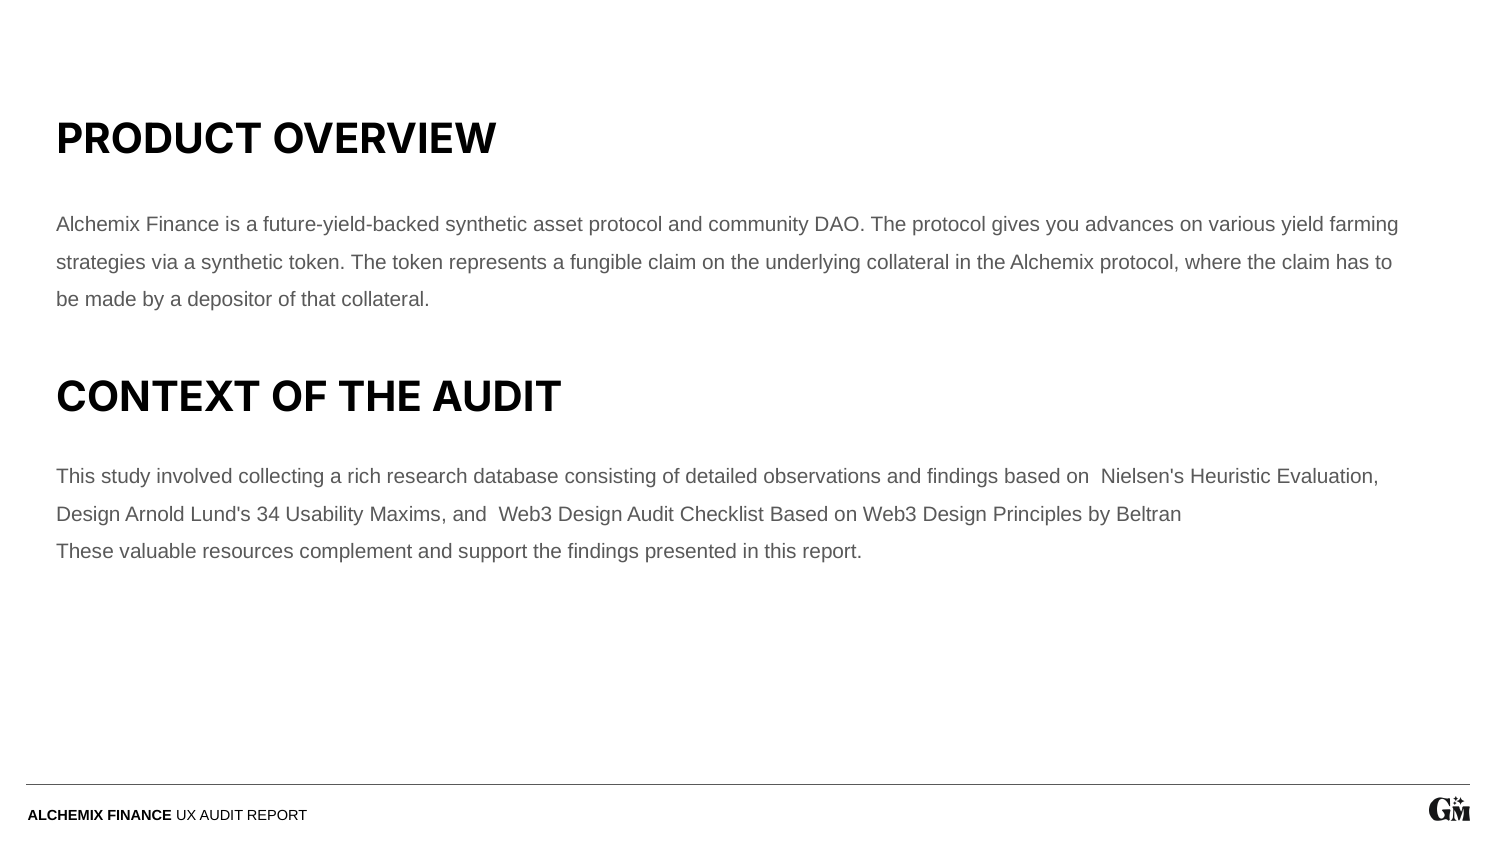

PRODUCT OVERVIEW
Alchemix Finance is a future-yield-backed synthetic asset protocol and community DAO. The protocol gives you advances on various yield farming strategies via a synthetic token. The token represents a fungible claim on the underlying collateral in the Alchemix protocol, where the claim has to be made by a depositor of that collateral.
CONTEXT OF THE AUDIT
This study involved collecting a rich research database consisting of detailed observations and findings based on  Nielsen's Heuristic Evaluation,  Design Arnold Lund's 34 Usability Maxims, and  Web3 Design Audit Checklist Based on Web3 Design Principles by Beltran
These valuable resources complement and support the findings presented in this report.